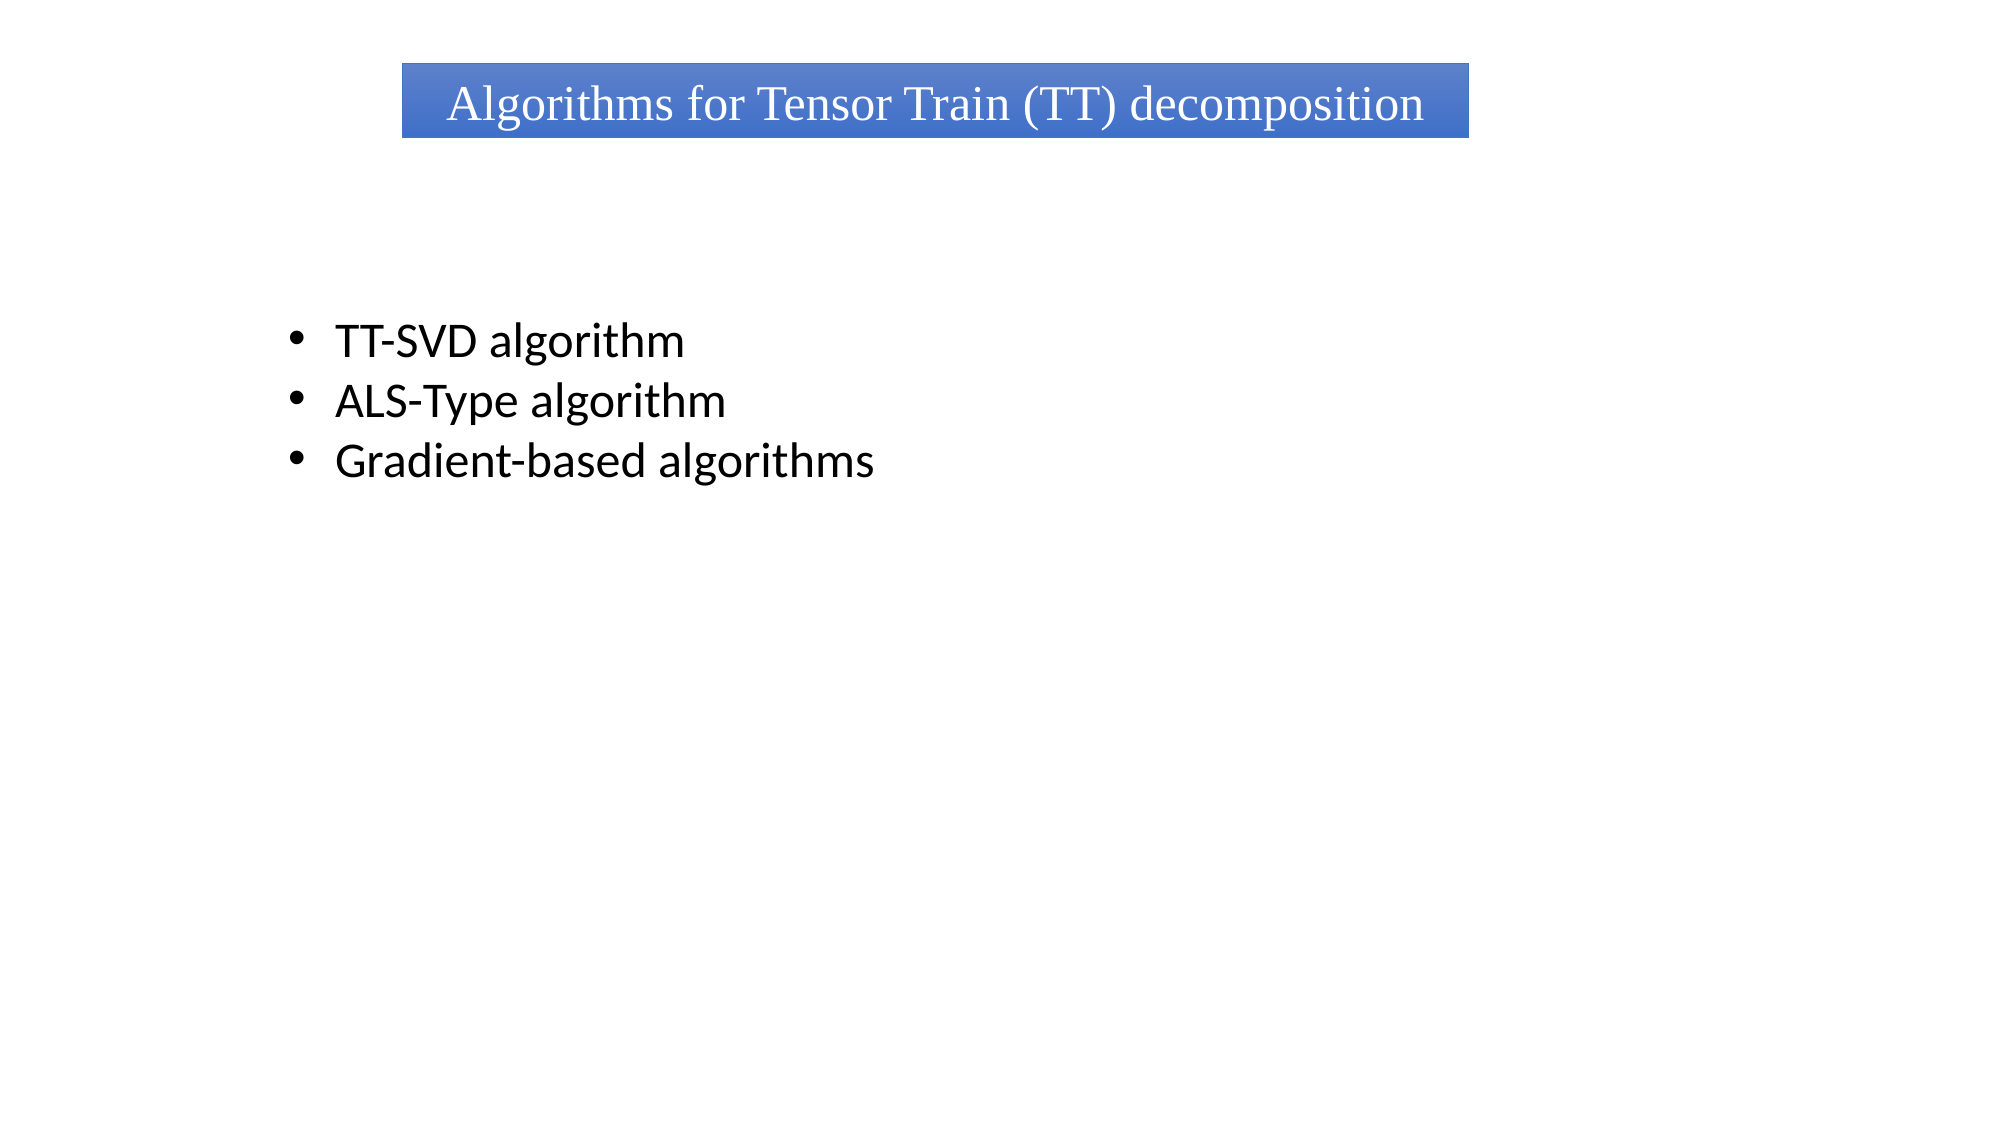

Algorithms for Tensor Train (TT) decomposition
TT-SVD algorithm
ALS-Type algorithm
Gradient-based algorithms